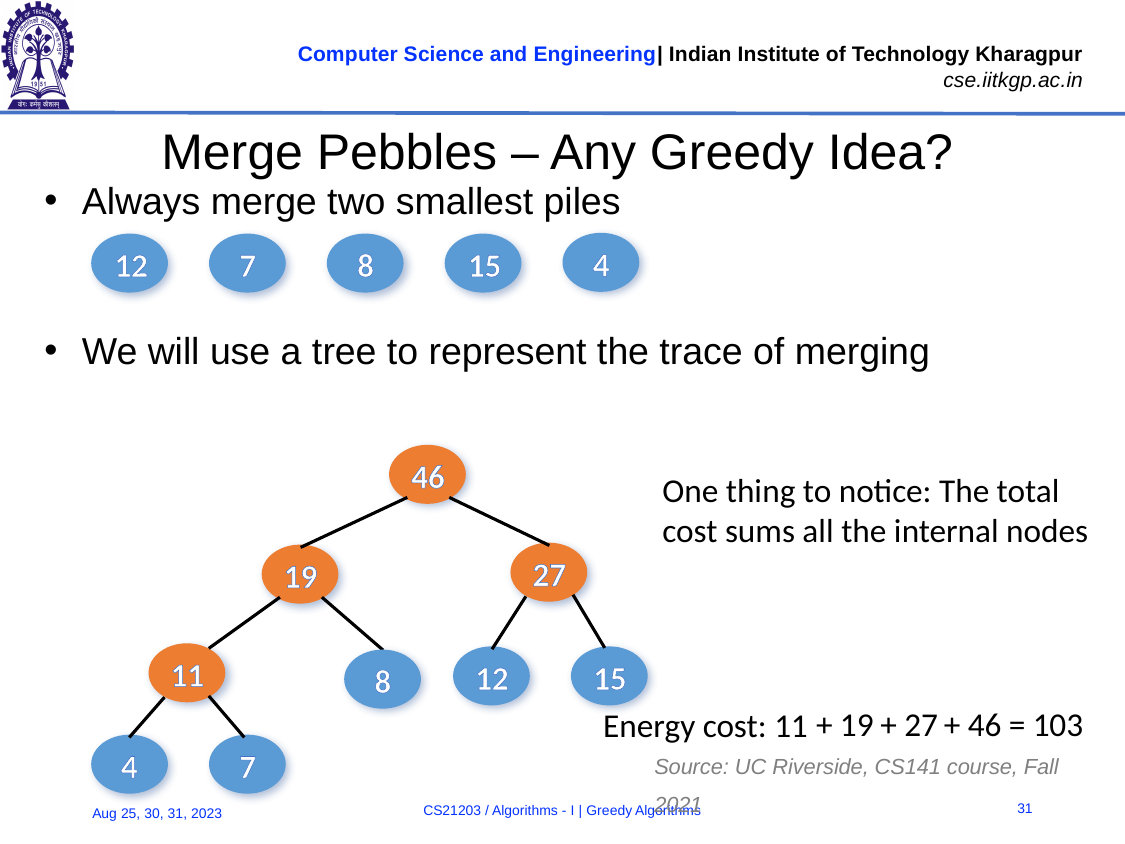

# Merge Pebbles – Any Greedy Idea?
Always merge two smallest piles

We will use a tree to represent the trace of merging

4

12

7

8

15

46
One thing to notice: The total cost sums all the internal nodes

27

12

15

19

8

11

4

7
 + 19
 + 46 = 103
 + 27
Energy cost: 11
Source: UC Riverside, CS141 course, Fall 2021
31
CS21203 / Algorithms - I | Greedy Algorithms
Aug 25, 30, 31, 2023